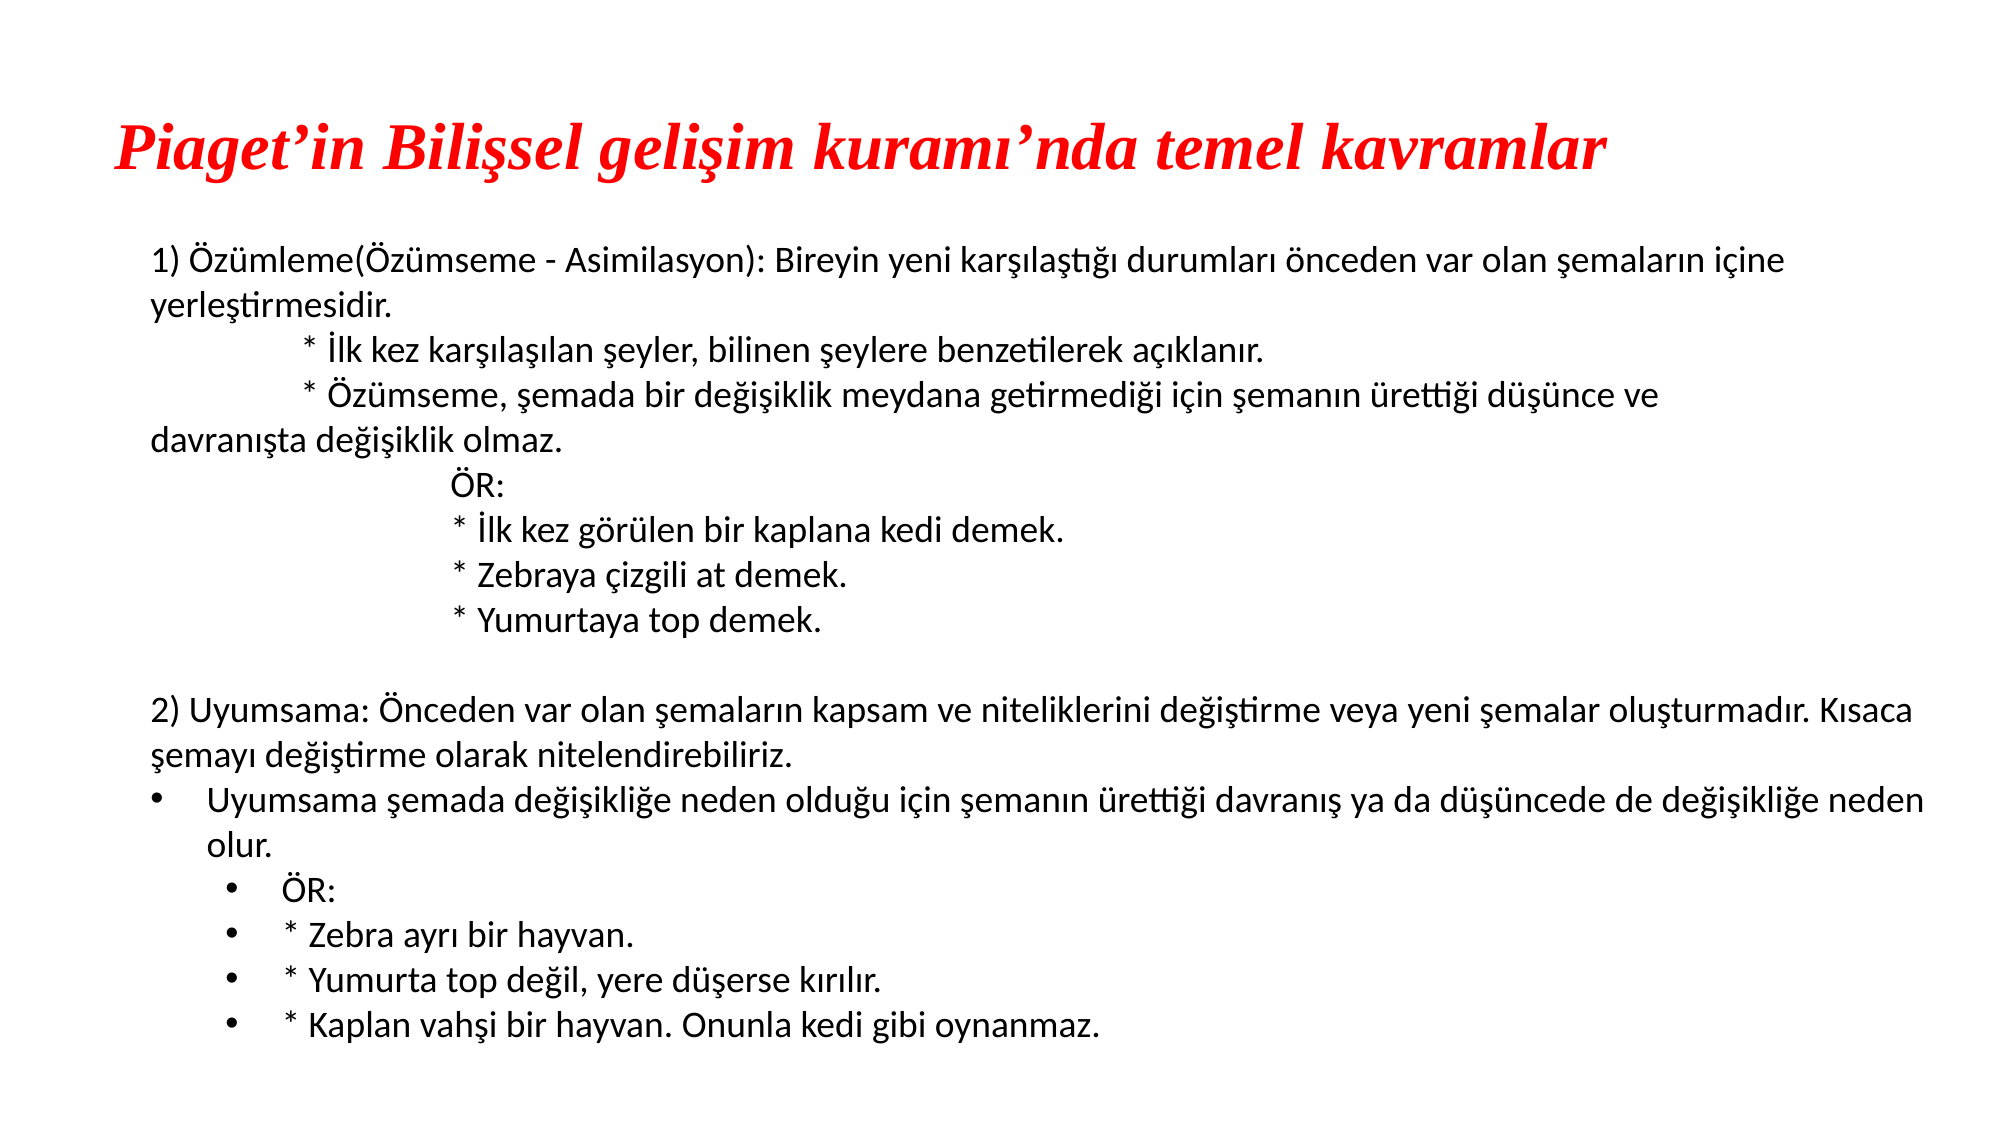

# Piaget’in Bilişsel gelişim kuramı’nda temel kavramlar
1) Özümleme(Özümseme - Asimilasyon): Bireyin yeni karşılaştığı durumları önceden var olan şemaların içine yerleştirmesidir.
	* İlk kez karşılaşılan şeyler, bilinen şeylere benzetilerek açıklanır.
	* Özümseme, şemada bir değişiklik meydana getirmediği için şemanın ürettiği düşünce ve 	davranışta değişiklik olmaz.
	ÖR:
	* İlk kez görülen bir kaplana kedi demek.
	* Zebraya çizgili at demek.
	* Yumurtaya top demek.

2) Uyumsama: Önceden var olan şemaların kapsam ve niteliklerini değiştirme veya yeni şemalar oluşturmadır. Kısaca şemayı değiştirme olarak nitelendirebiliriz.
Uyumsama şemada değişikliğe neden olduğu için şemanın ürettiği davranış ya da düşüncede de değişikliğe neden olur.
ÖR:
* Zebra ayrı bir hayvan.
* Yumurta top değil, yere düşerse kırılır.
* Kaplan vahşi bir hayvan. Onunla kedi gibi oynanmaz.